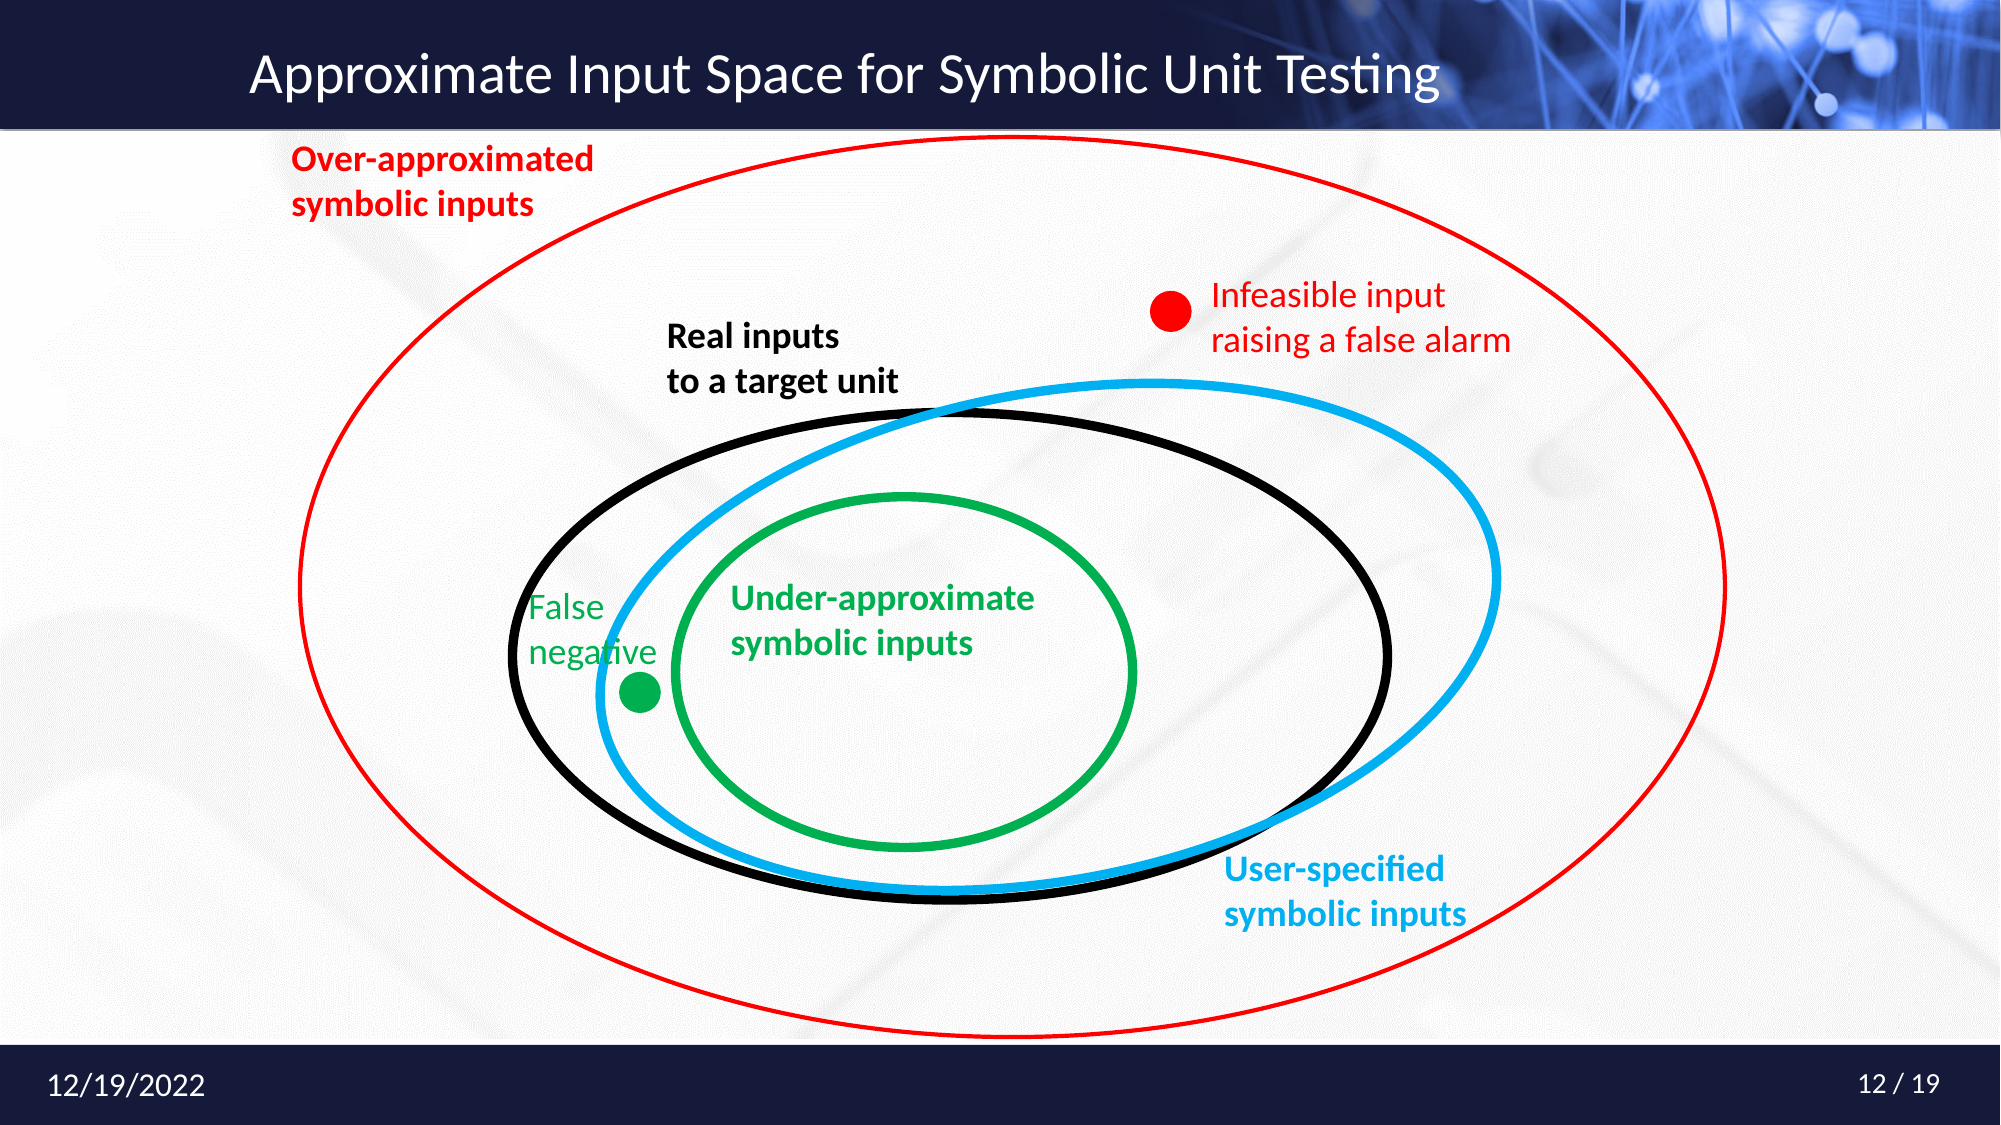

12/19/2022
12
# Approximate Input Space for Symbolic Unit Testing
Over-approximated
symbolic inputs

Infeasible input
raising a false alarm

Real inputs
to a target unit

User-specified
symbolic inputs

Under-approximate
symbolic inputs
False
negative